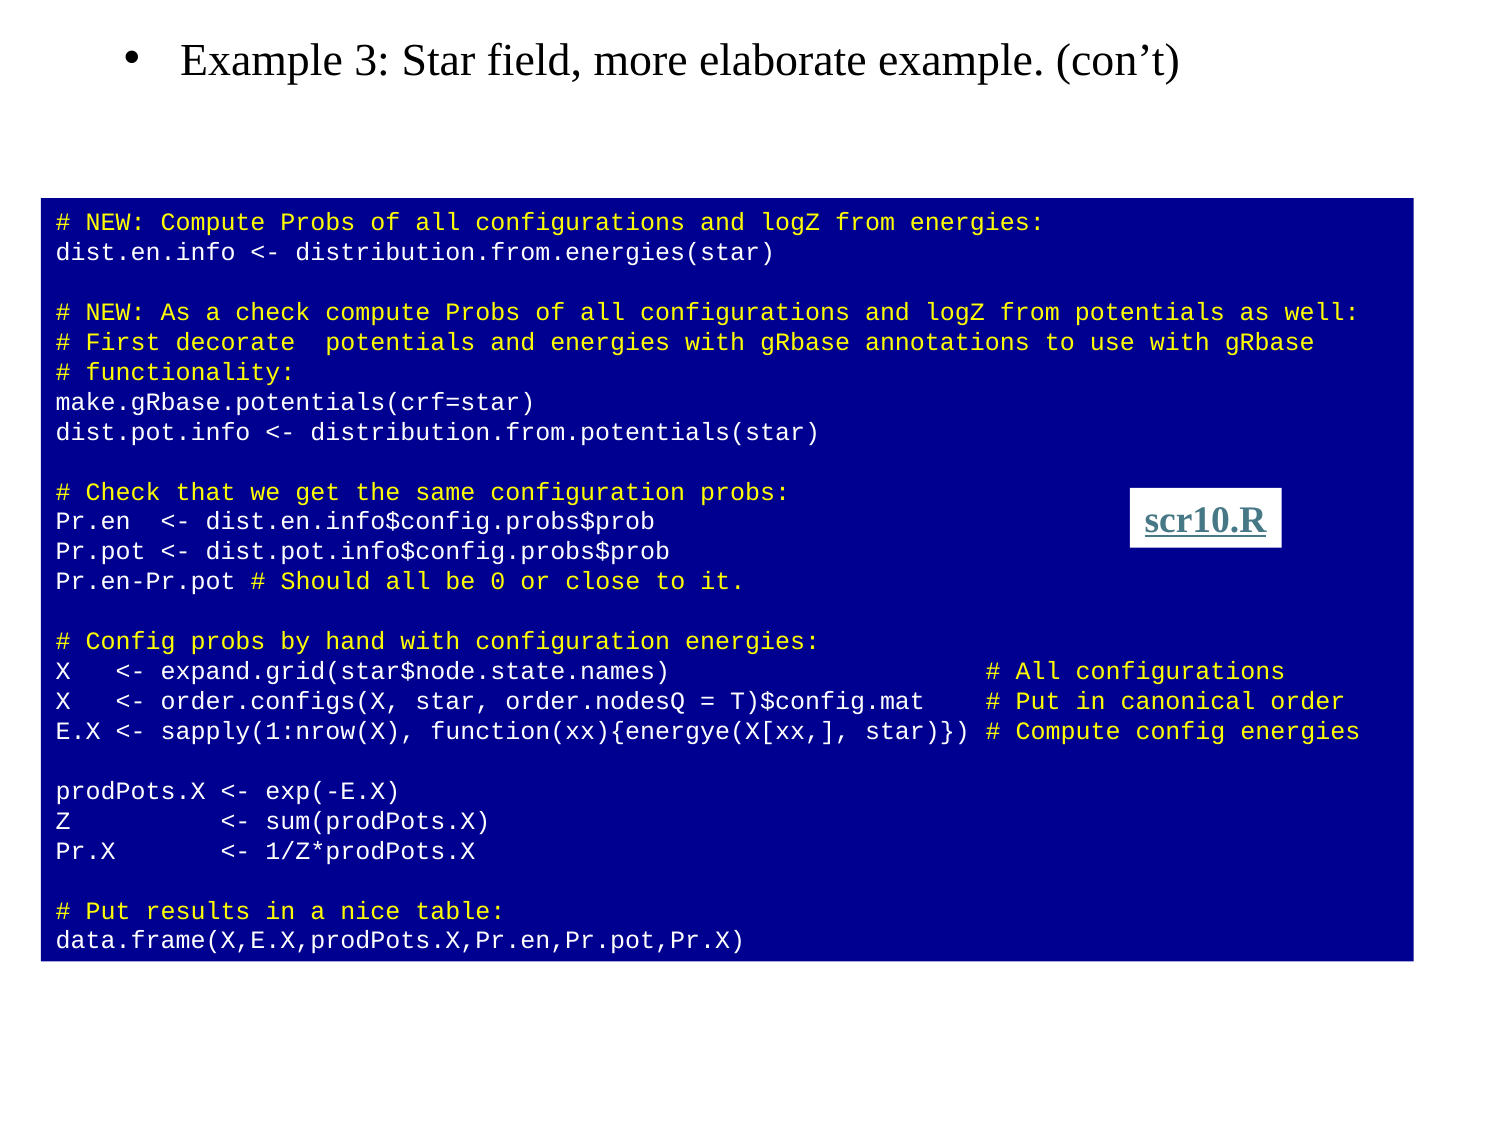

Example 3: Star field, more elaborate example. (con’t)
# NEW: Compute Probs of all configurations and logZ from energies:
dist.en.info <- distribution.from.energies(star)

# NEW: As a check compute Probs of all configurations and logZ from potentials as well:
# First decorate  potentials and energies with gRbase annotations to use with gRbase
# functionality:
make.gRbase.potentials(crf=star)
dist.pot.info <- distribution.from.potentials(star)

# Check that we get the same configuration probs:
Pr.en  <- dist.en.info$config.probs$prob
Pr.pot <- dist.pot.info$config.probs$prob
Pr.en-Pr.pot # Should all be 0 or close to it.

# Config probs by hand with configuration energies:
X   <- expand.grid(star$node.state.names)                     # All configurations
X   <- order.configs(X, star, order.nodesQ = T)$config.mat    # Put in canonical order
E.X <- sapply(1:nrow(X), function(xx){energye(X[xx,], star)}) # Compute config energies

prodPots.X <- exp(-E.X)
Z          <- sum(prodPots.X)
Pr.X       <- 1/Z*prodPots.X

# Put results in a nice table:
data.frame(X,E.X,prodPots.X,Pr.en,Pr.pot,Pr.X)
scr10.R